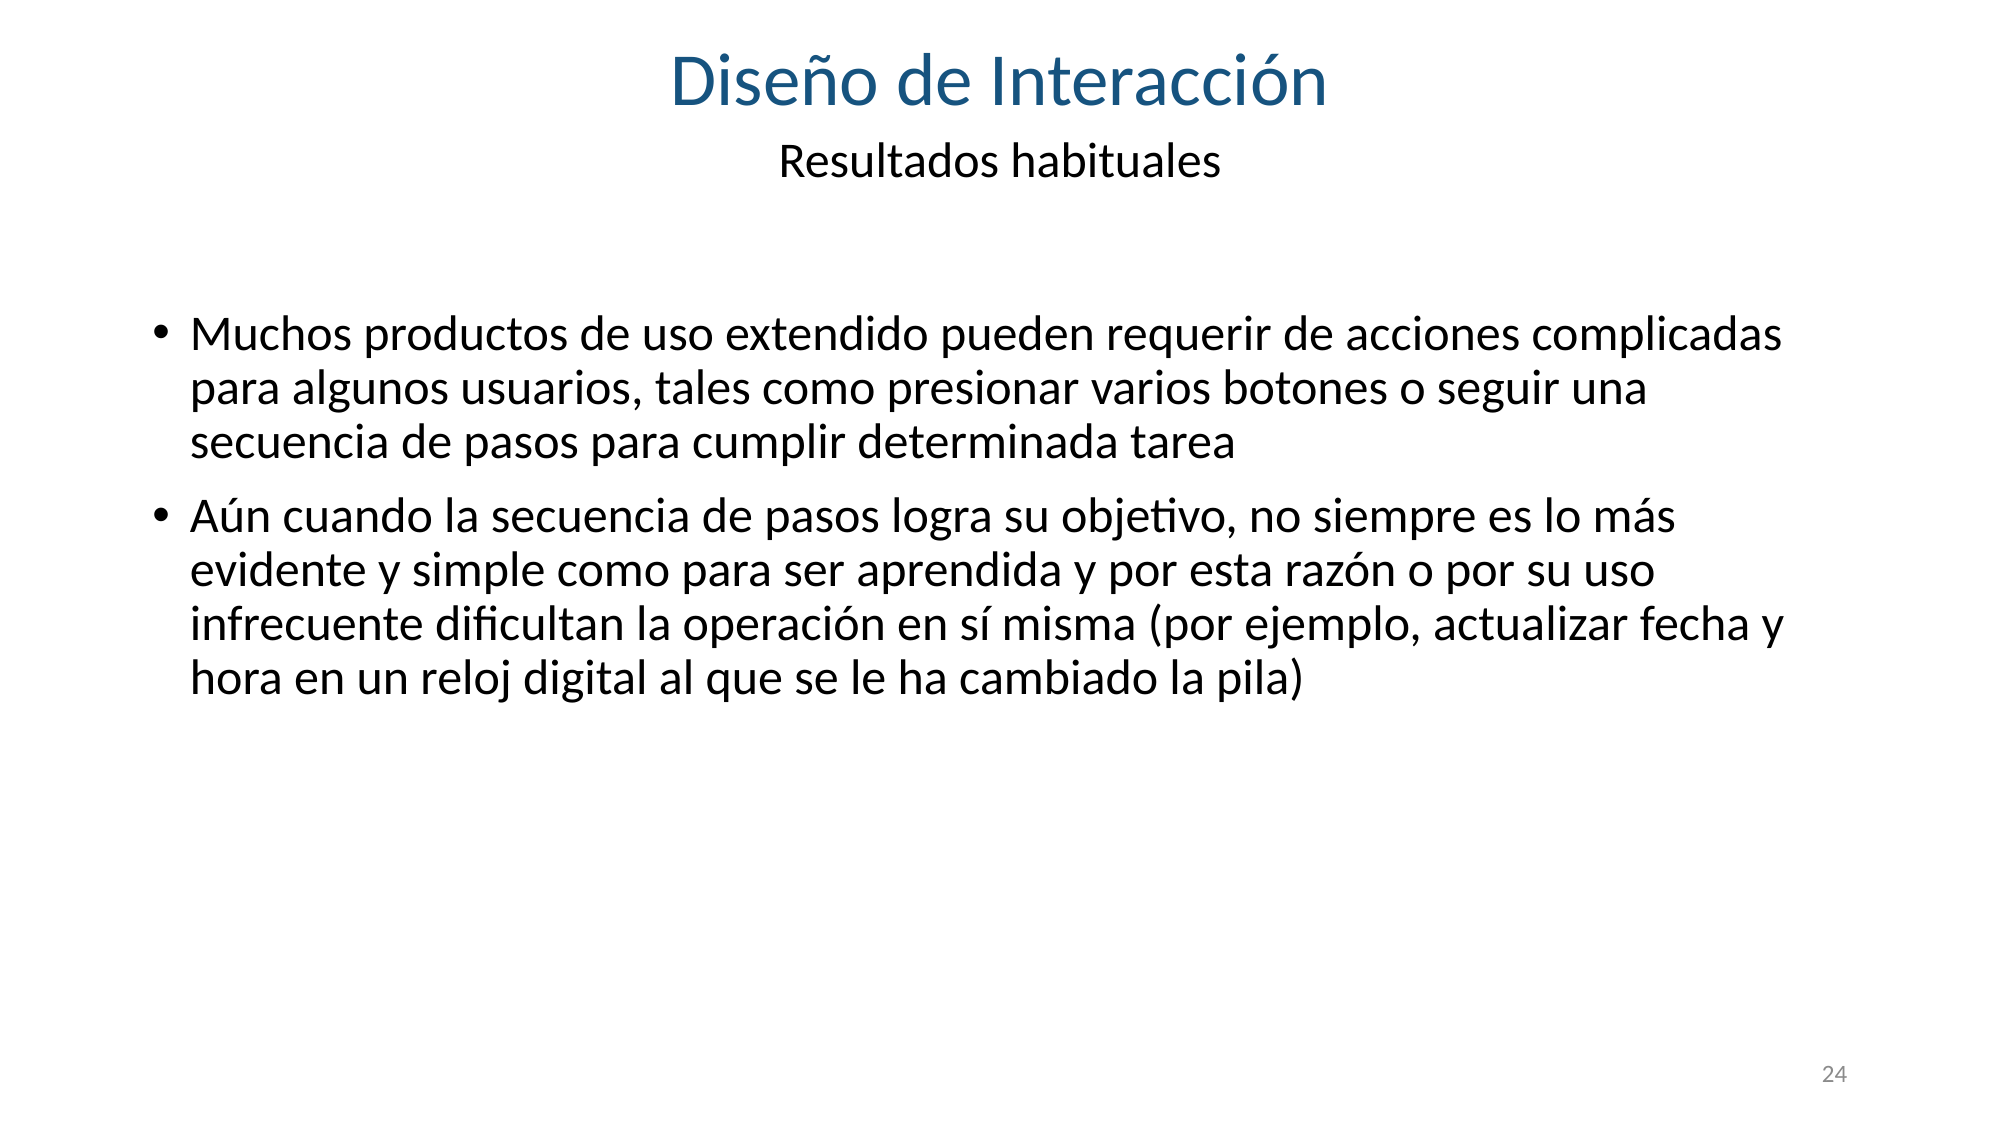

Diseño de Interacción
Resultados habituales
Muchos productos de uso extendido pueden requerir de acciones complicadas para algunos usuarios, tales como presionar varios botones o seguir una secuencia de pasos para cumplir determinada tarea
Aún cuando la secuencia de pasos logra su objetivo, no siempre es lo más evidente y simple como para ser aprendida y por esta razón o por su uso infrecuente dificultan la operación en sí misma (por ejemplo, actualizar fecha y hora en un reloj digital al que se le ha cambiado la pila)
24